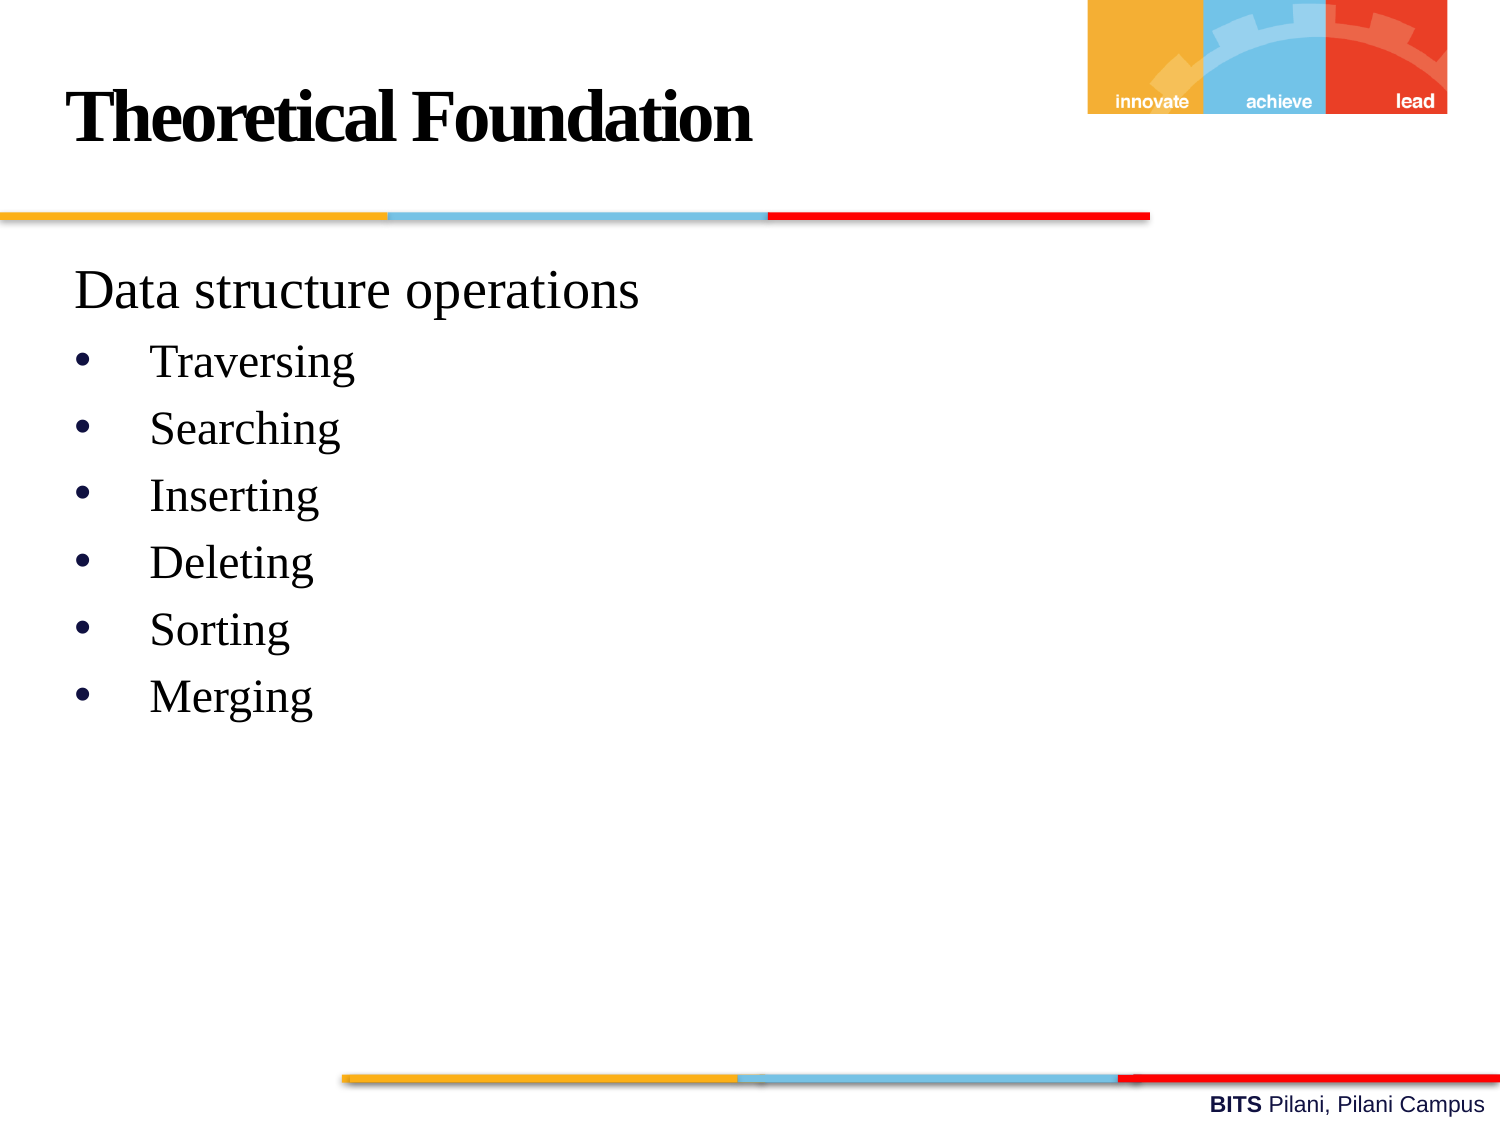

Theoretical Foundation
Data structure operations
Traversing
Searching
Inserting
Deleting
Sorting
Merging